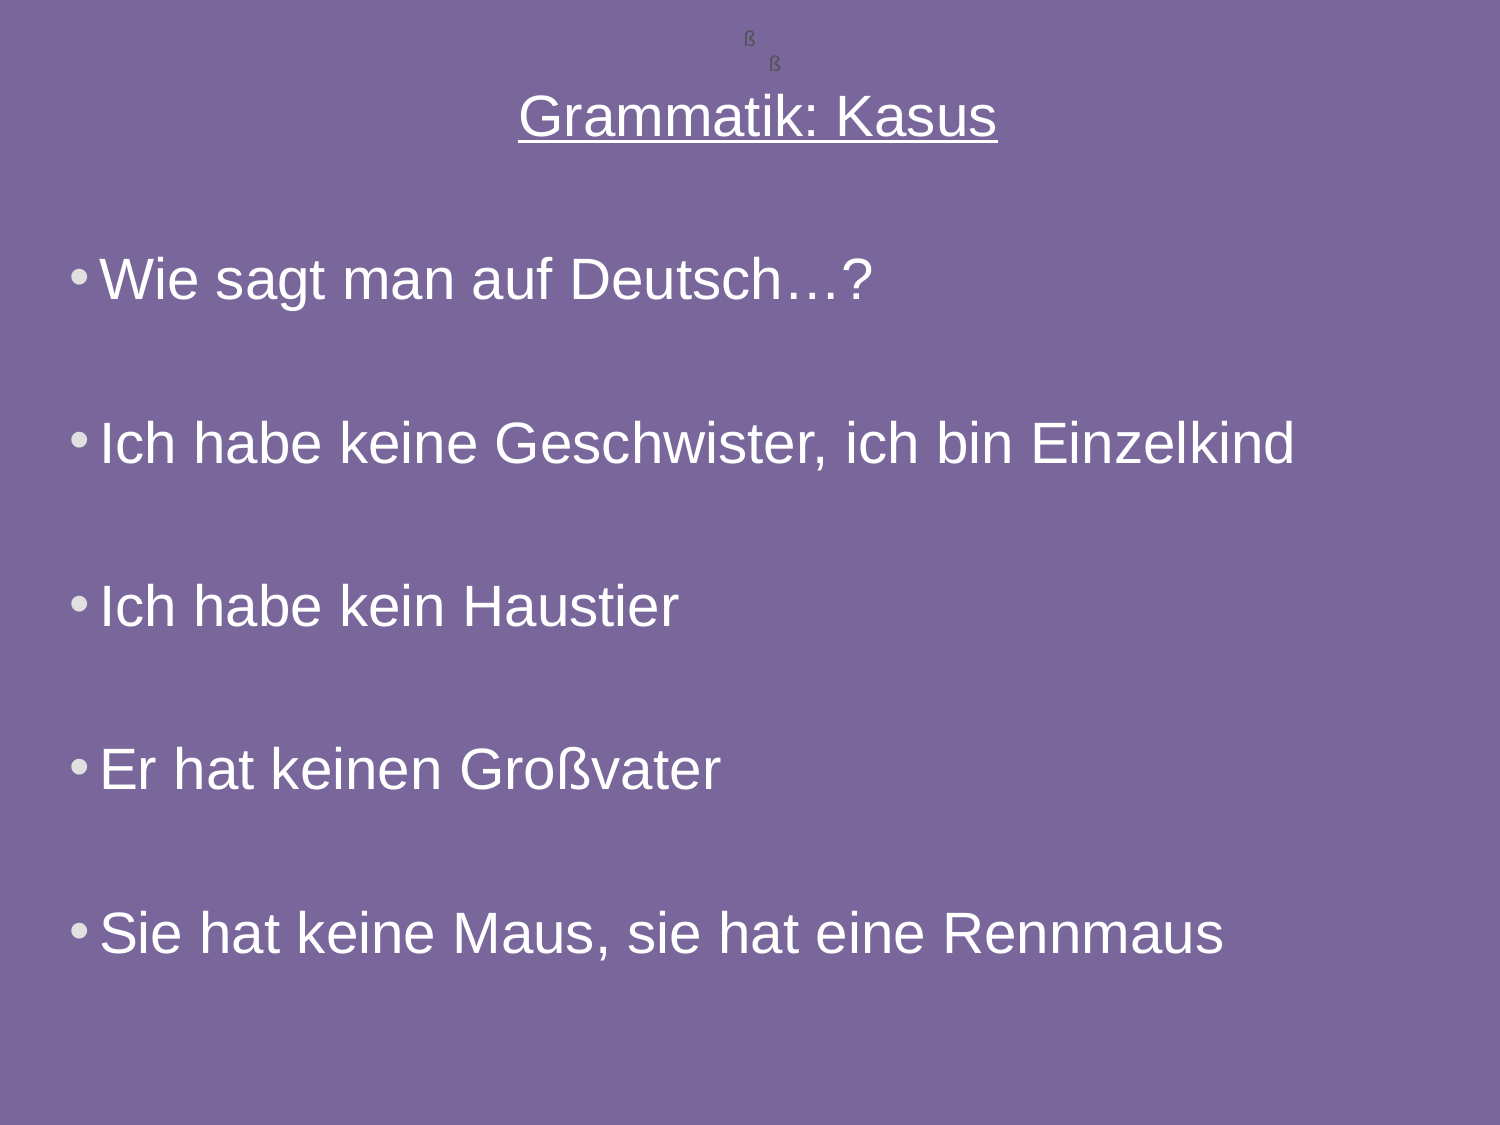

ß
ß
Grammatik: Kasus

Wie sagt man auf Deutsch…?

Ich habe keine Geschwister, ich bin Einzelkind

Ich habe kein Haustier

Er hat keinen Großvater

Sie hat keine Maus, sie hat eine Rennmaus

43